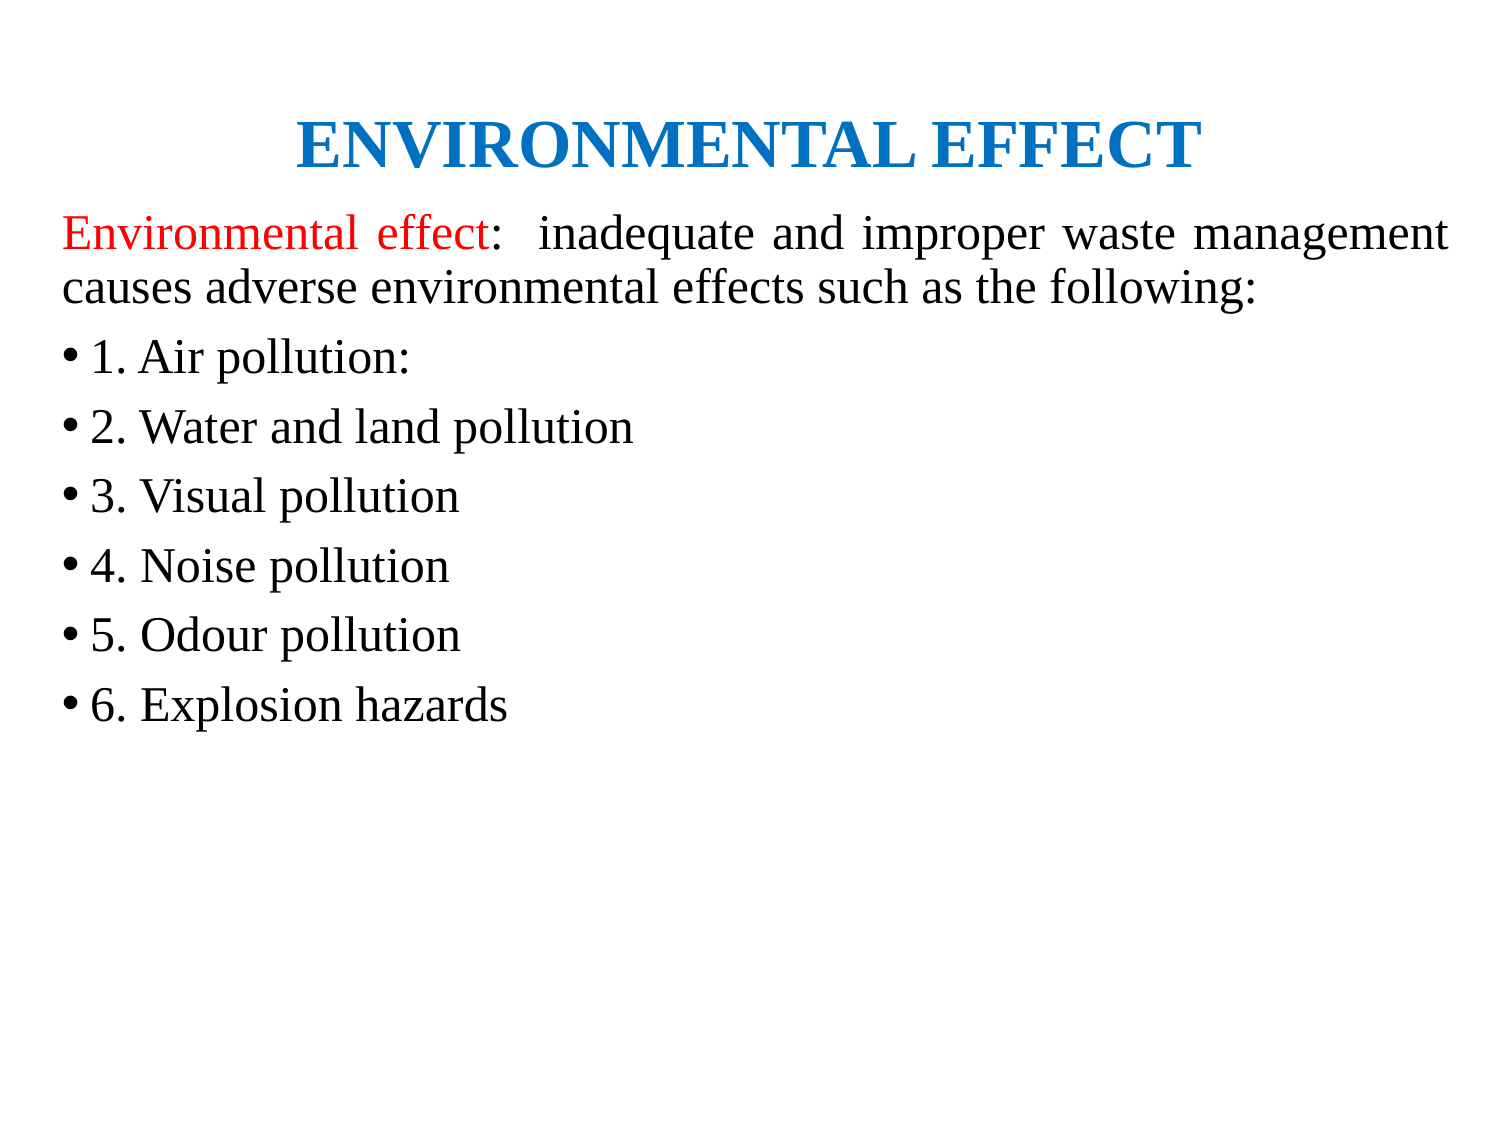

# ENVIRONMENTAL EFFECT
Environmental effect:  inadequate and improper waste management causes adverse environmental effects such as the following:
1. Air pollution:
2. Water and land pollution
3. Visual pollution
4. Noise pollution
5. Odour pollution
6. Explosion hazards